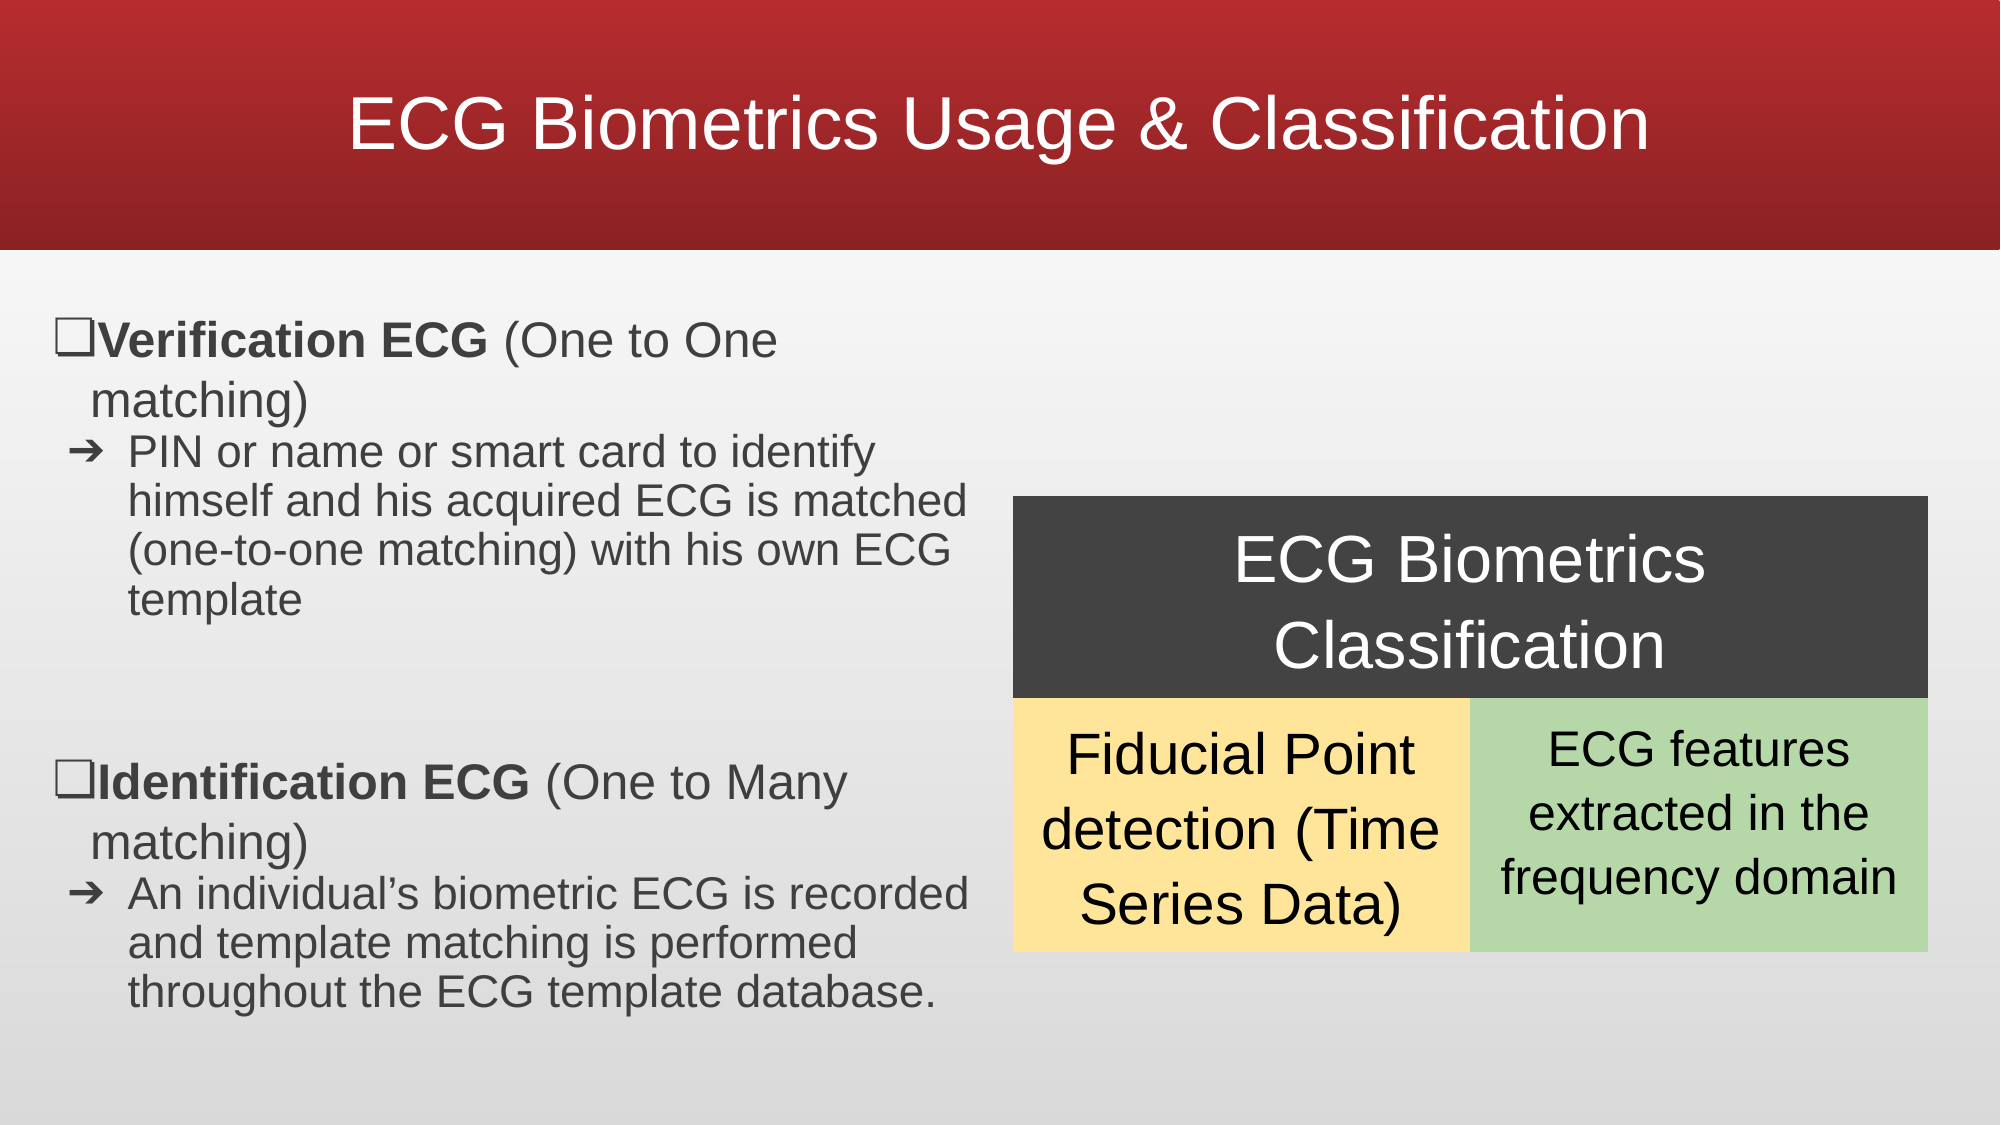

# ECG Biometrics Usage & Classification
Verification ECG (One to One matching)
PIN or name or smart card to identify himself and his acquired ECG is matched (one-to-one matching) with his own ECG template

Identification ECG (One to Many matching)
An individual’s biometric ECG is recorded and template matching is performed throughout the ECG template database.
| ECG Biometrics Classification |  |
| --- | --- |
| Fiducial Point detection (Time Series Data) | ECG features extracted in the frequency domain |